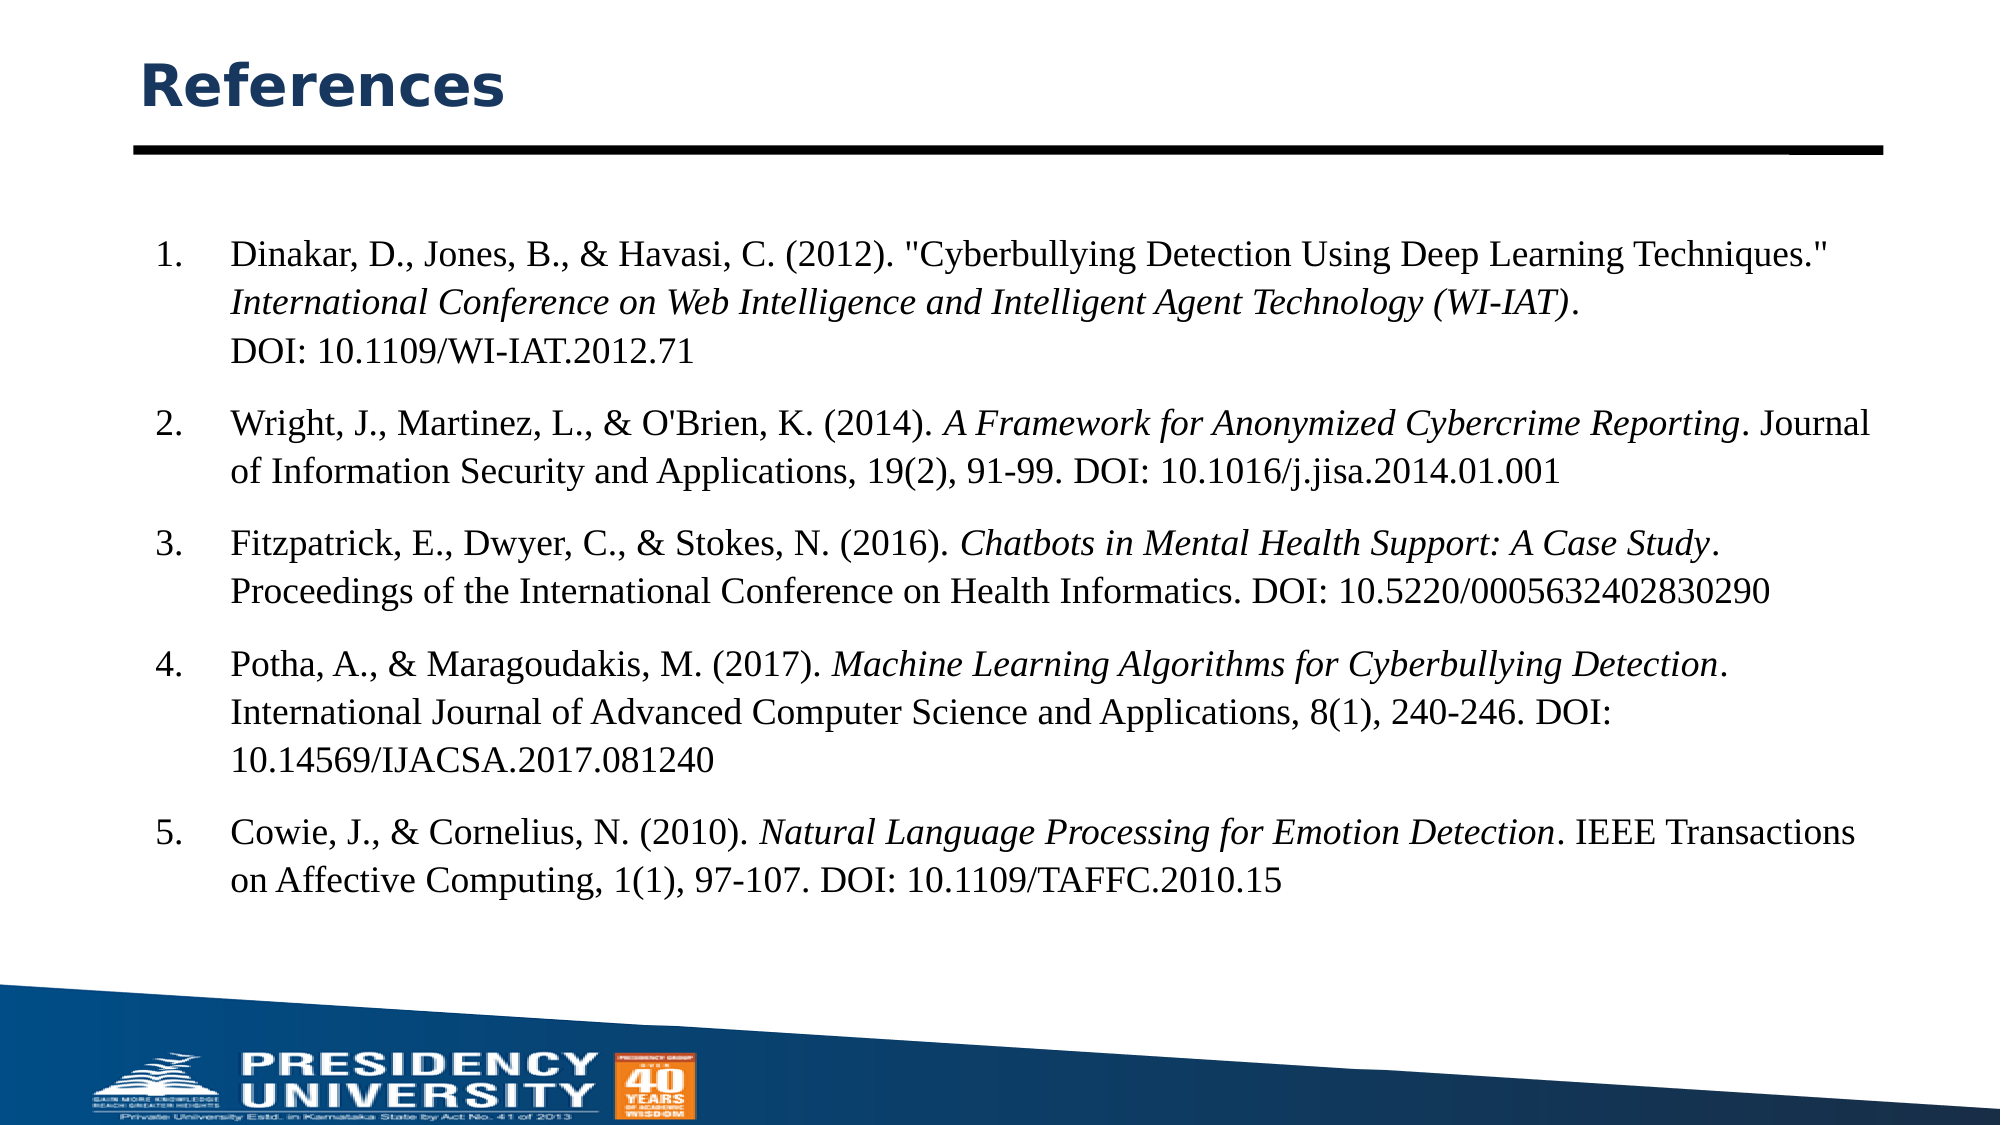

# References
Dinakar, D., Jones, B., & Havasi, C. (2012). "Cyberbullying Detection Using Deep Learning Techniques." International Conference on Web Intelligence and Intelligent Agent Technology (WI-IAT).
DOI: 10.1109/WI-IAT.2012.71
Wright, J., Martinez, L., & O'Brien, K. (2014). A Framework for Anonymized Cybercrime Reporting. Journal of Information Security and Applications, 19(2), 91-99. DOI: 10.1016/j.jisa.2014.01.001
Fitzpatrick, E., Dwyer, C., & Stokes, N. (2016). Chatbots in Mental Health Support: A Case Study. Proceedings of the International Conference on Health Informatics. DOI: 10.5220/0005632402830290
Potha, A., & Maragoudakis, M. (2017). Machine Learning Algorithms for Cyberbullying Detection. International Journal of Advanced Computer Science and Applications, 8(1), 240-246. DOI: 10.14569/IJACSA.2017.081240
Cowie, J., & Cornelius, N. (2010). Natural Language Processing for Emotion Detection. IEEE Transactions on Affective Computing, 1(1), 97-107. DOI: 10.1109/TAFFC.2010.15